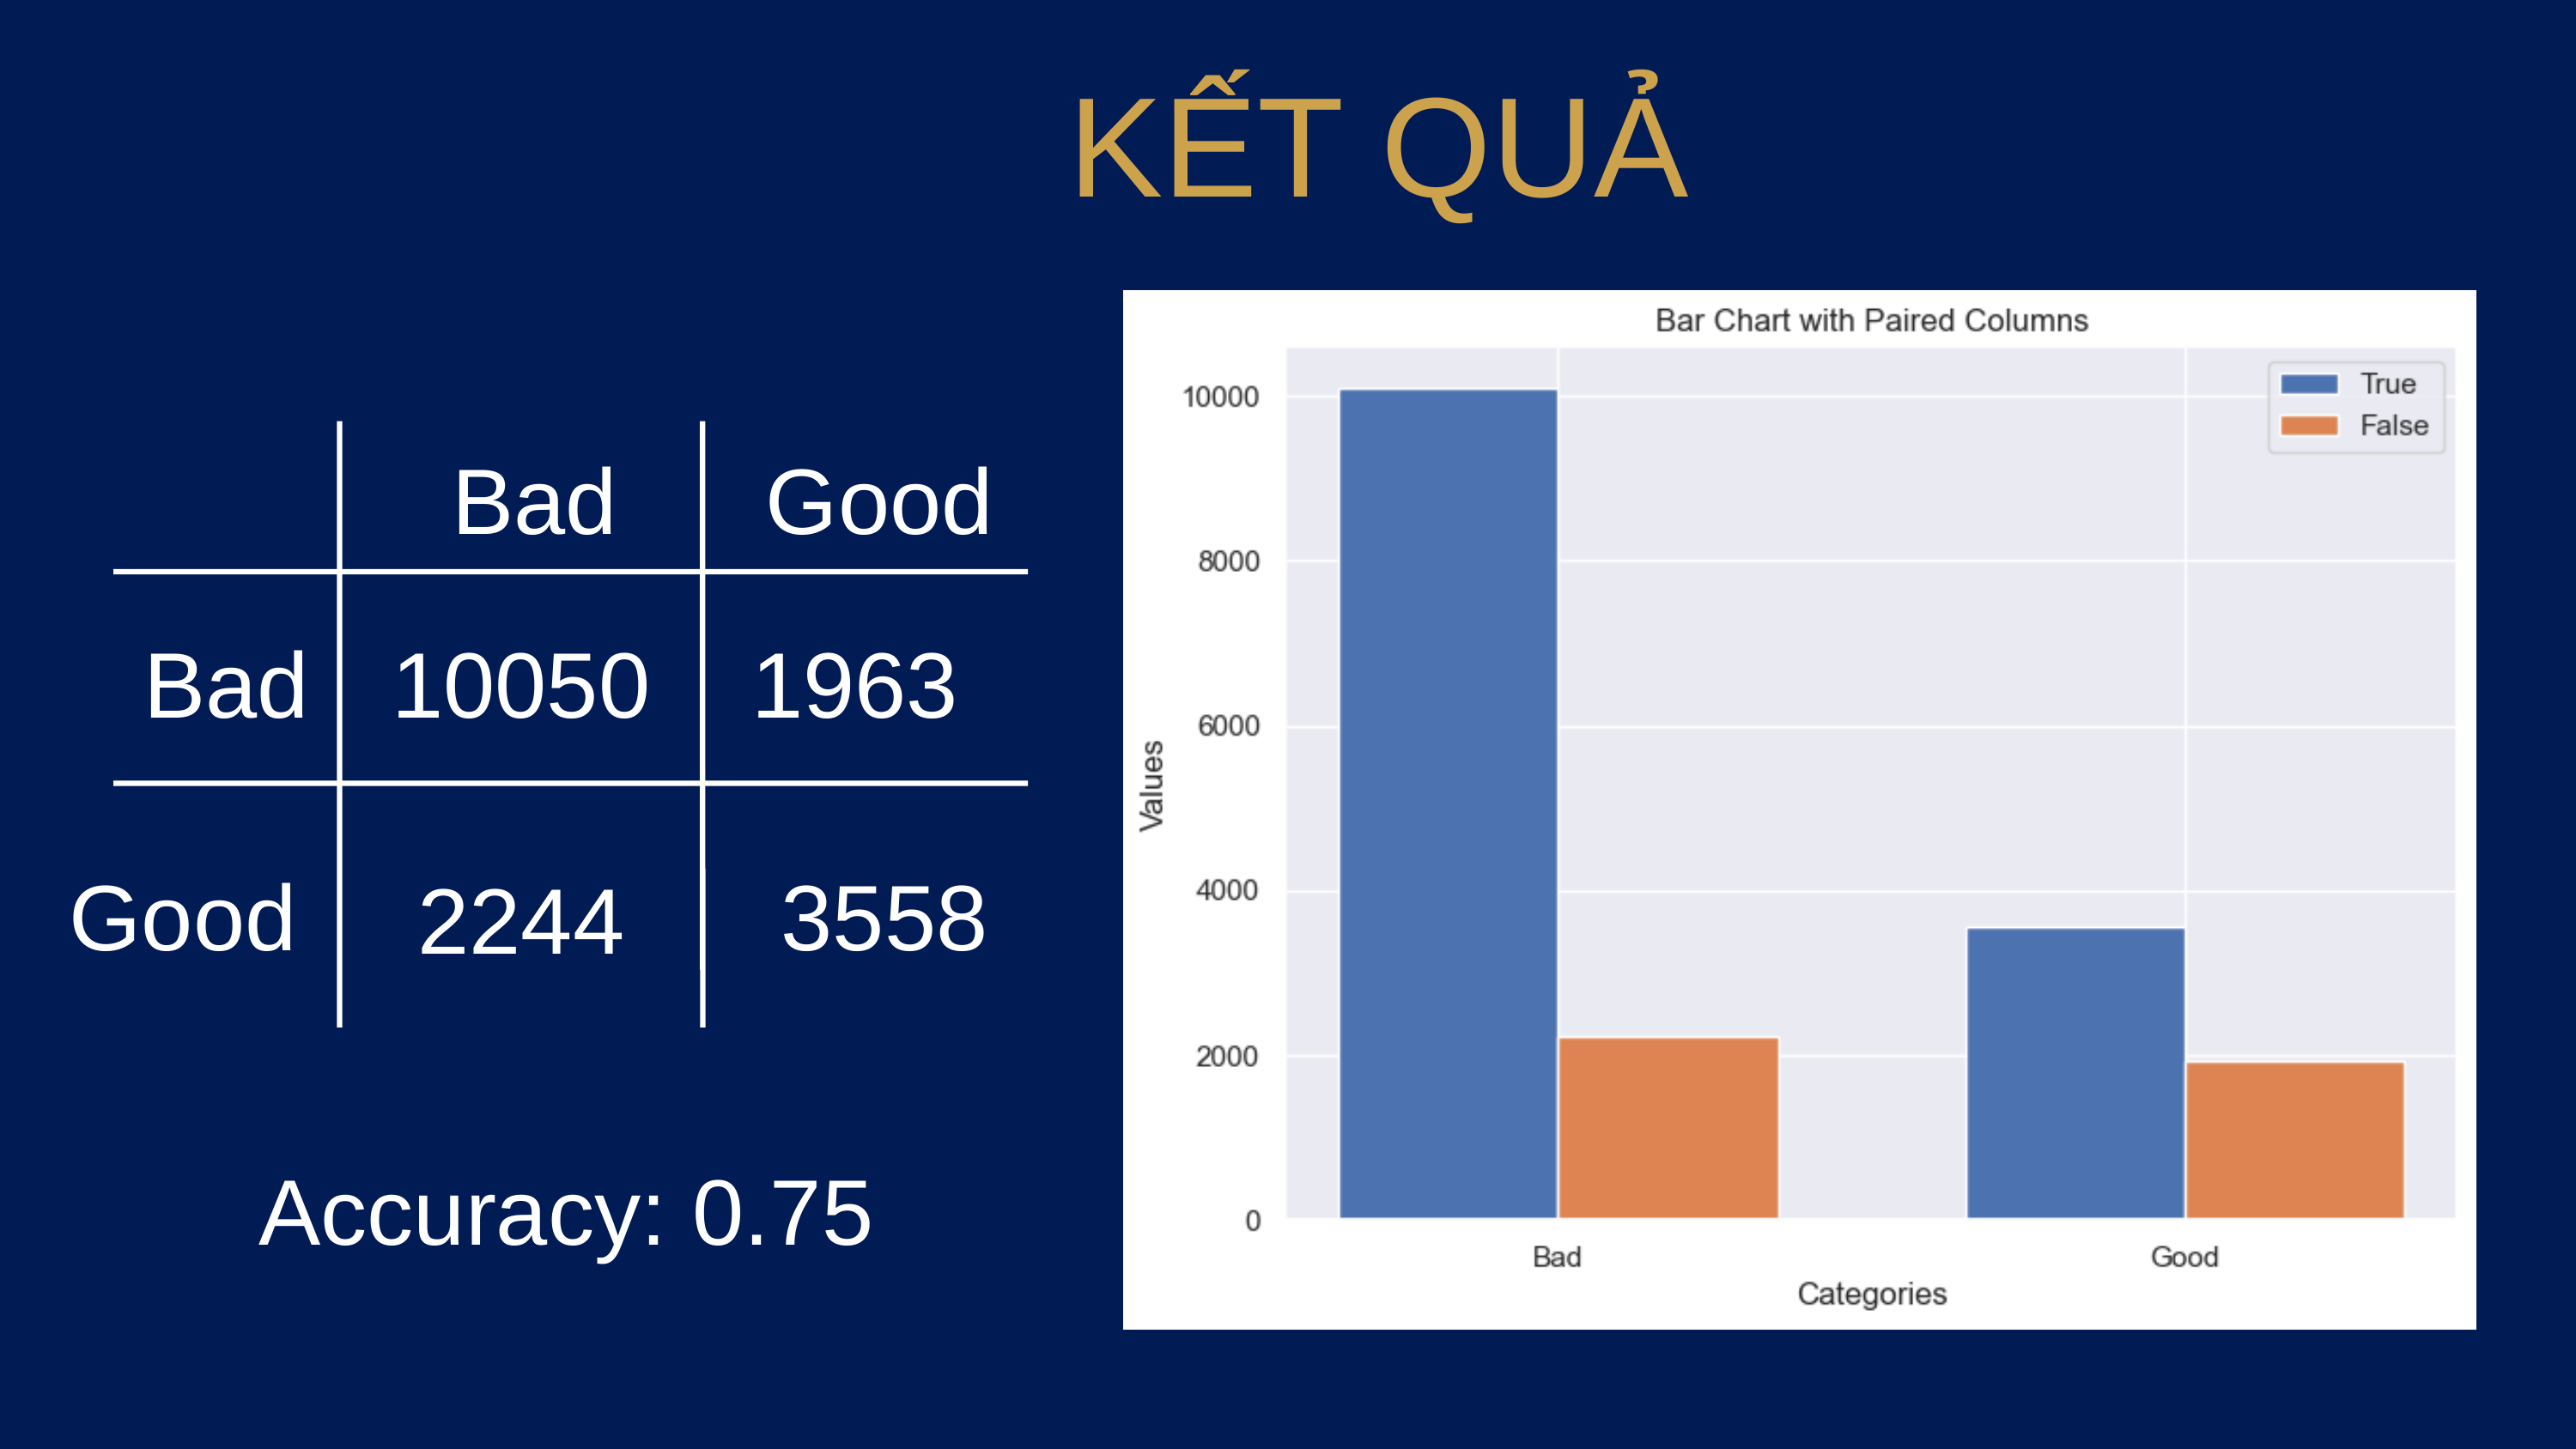

KẾT QUẢ

Bad
Good

Bad
10050
1963

Good
3558
2244
Accuracy: 0.75